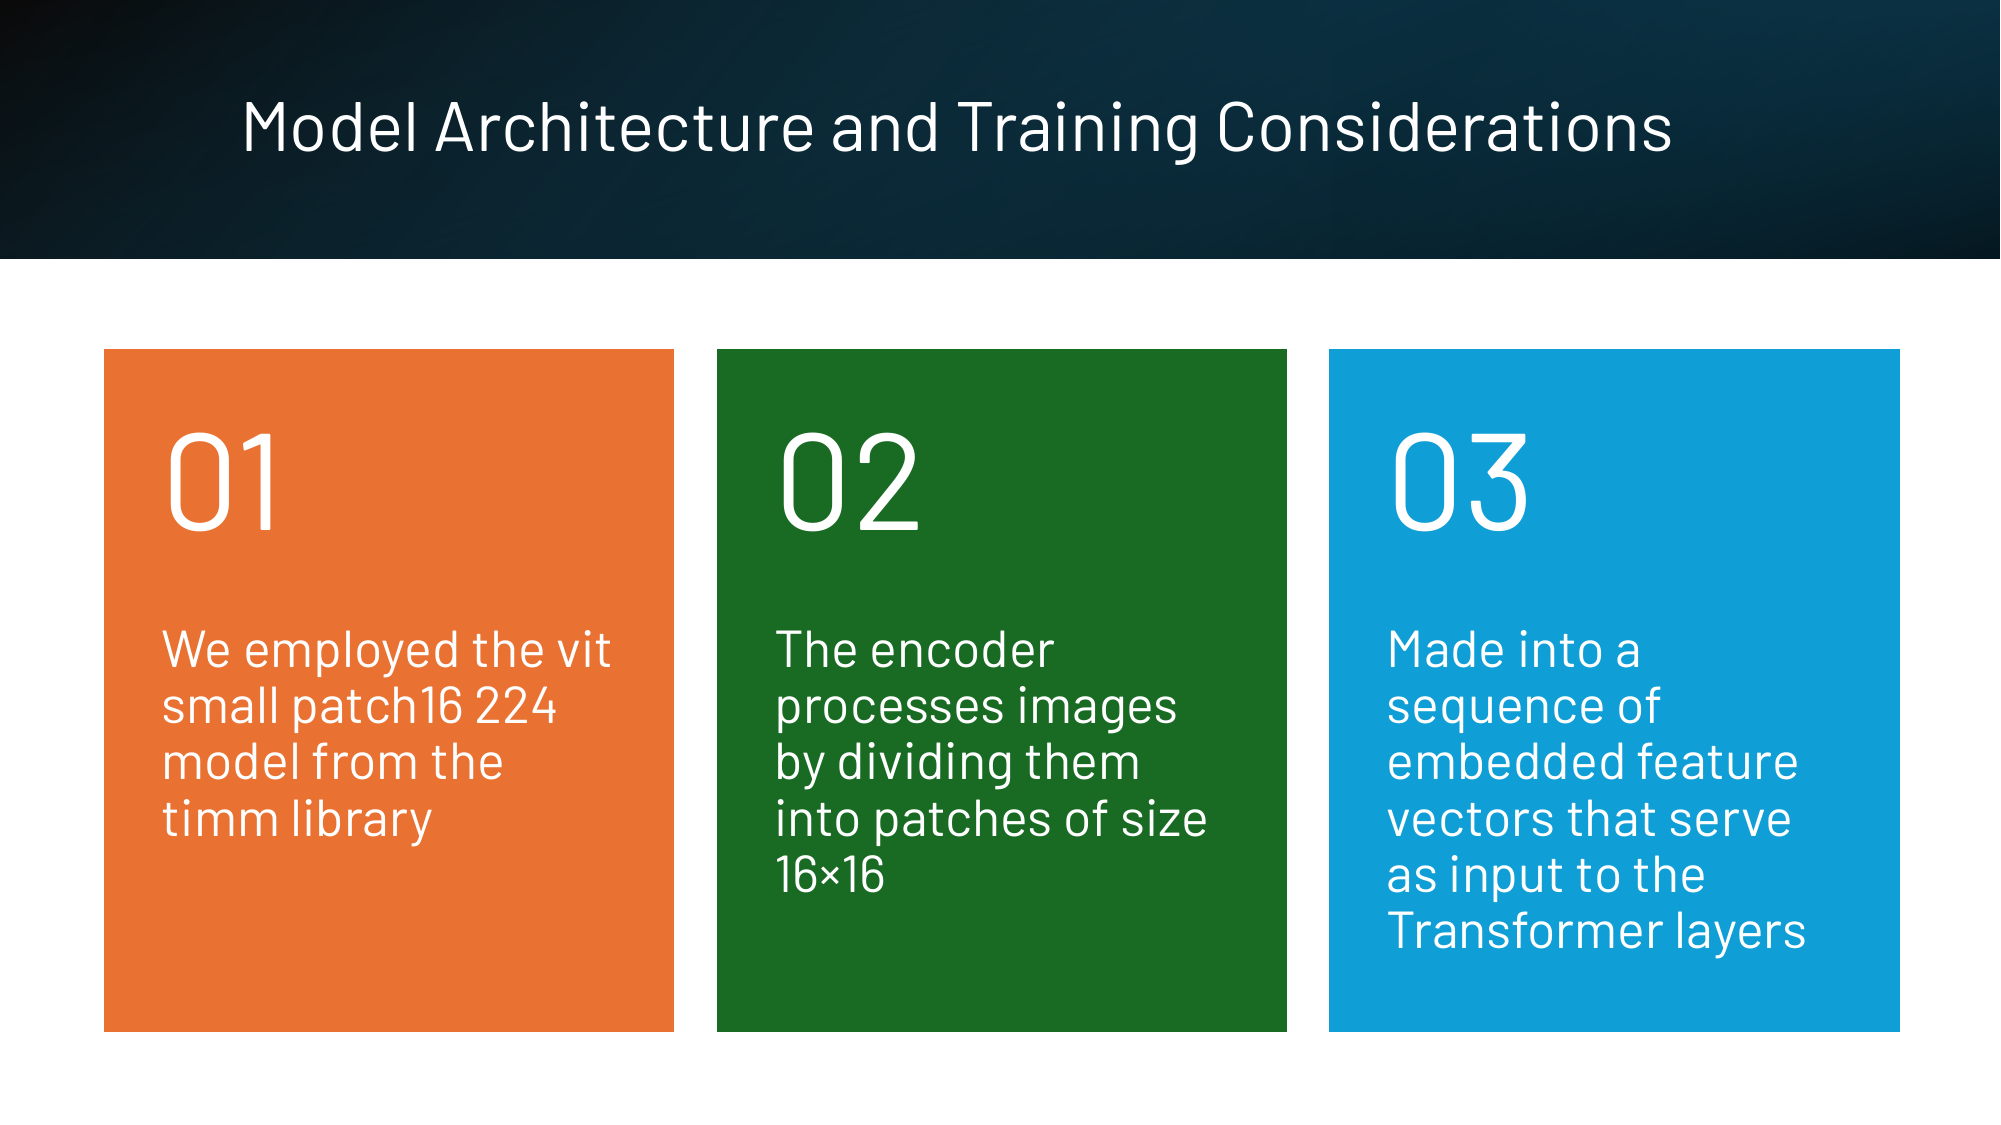

# Model Architecture and Training Considerations
We employed the vit small patch16 224 model from the timm library
01
The encoder processes images by dividing them into patches of size 16×16
02
Made into a sequence of embedded feature vectors that serve as input to the Transformer layers
03